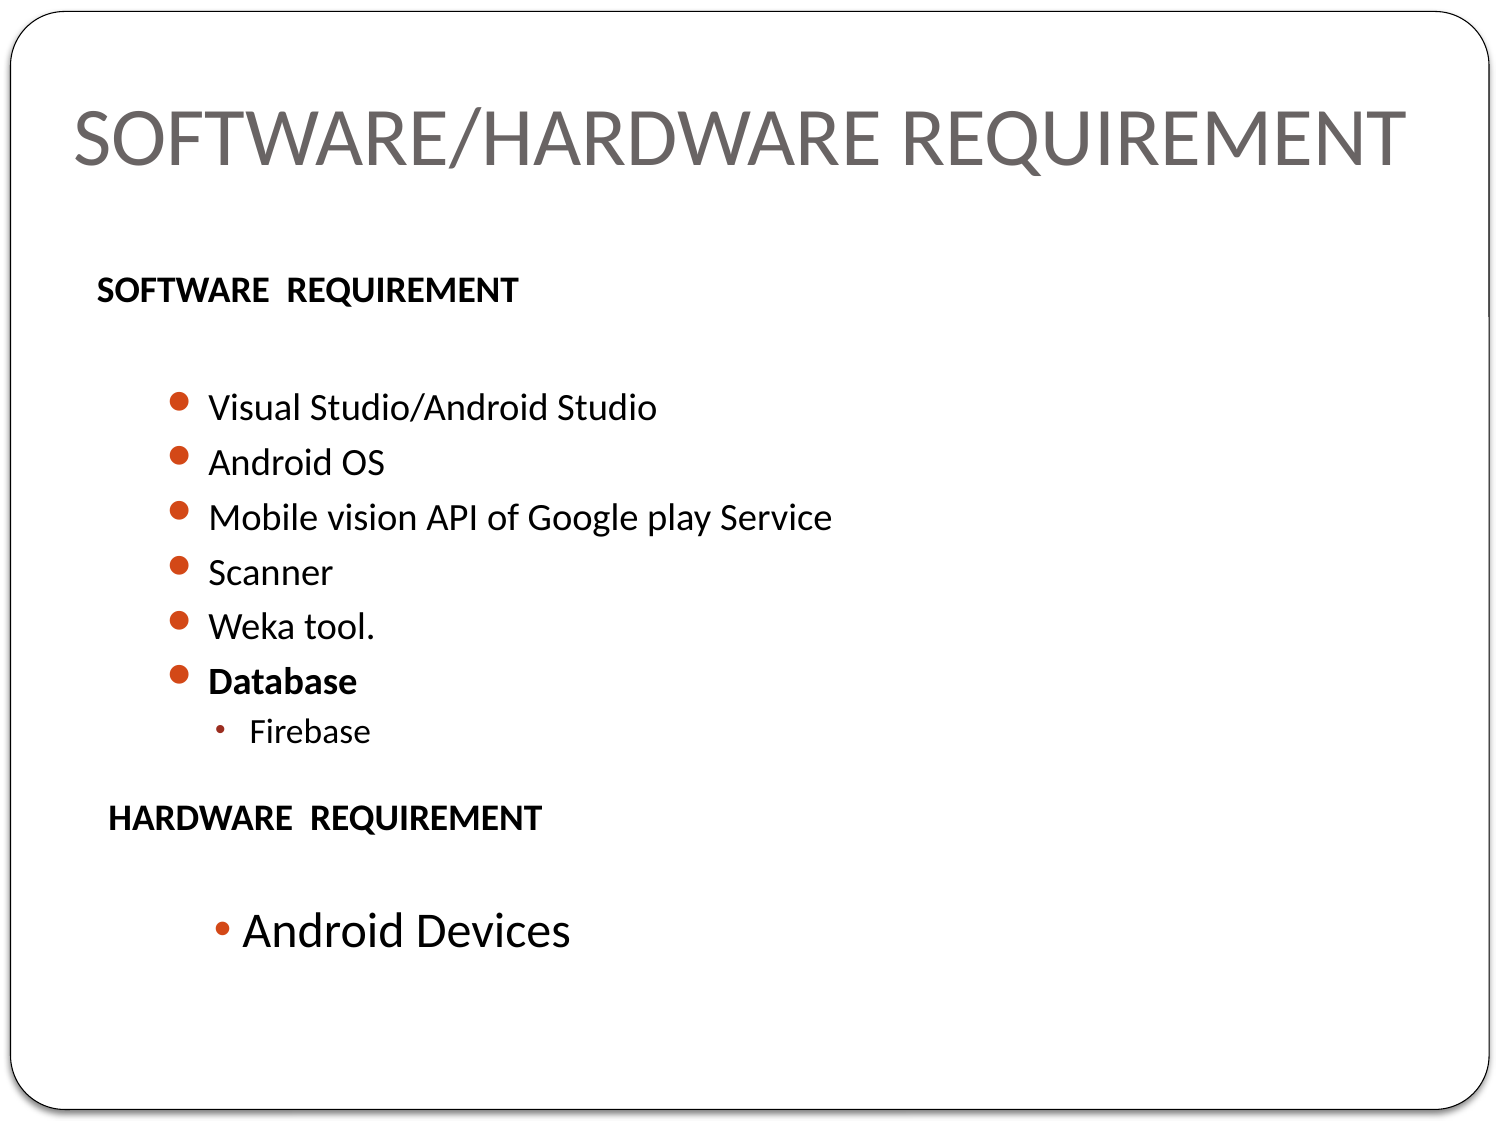

# SOFTWARE/HARDWARE REQUIREMENT
SOFTWARE  REQUIREMENT
Visual Studio/Android Studio
Android OS
Mobile vision API of Google play Service
Scanner
Weka tool.
Database
Firebase

HARDWARE  REQUIREMENT
 Android Devices